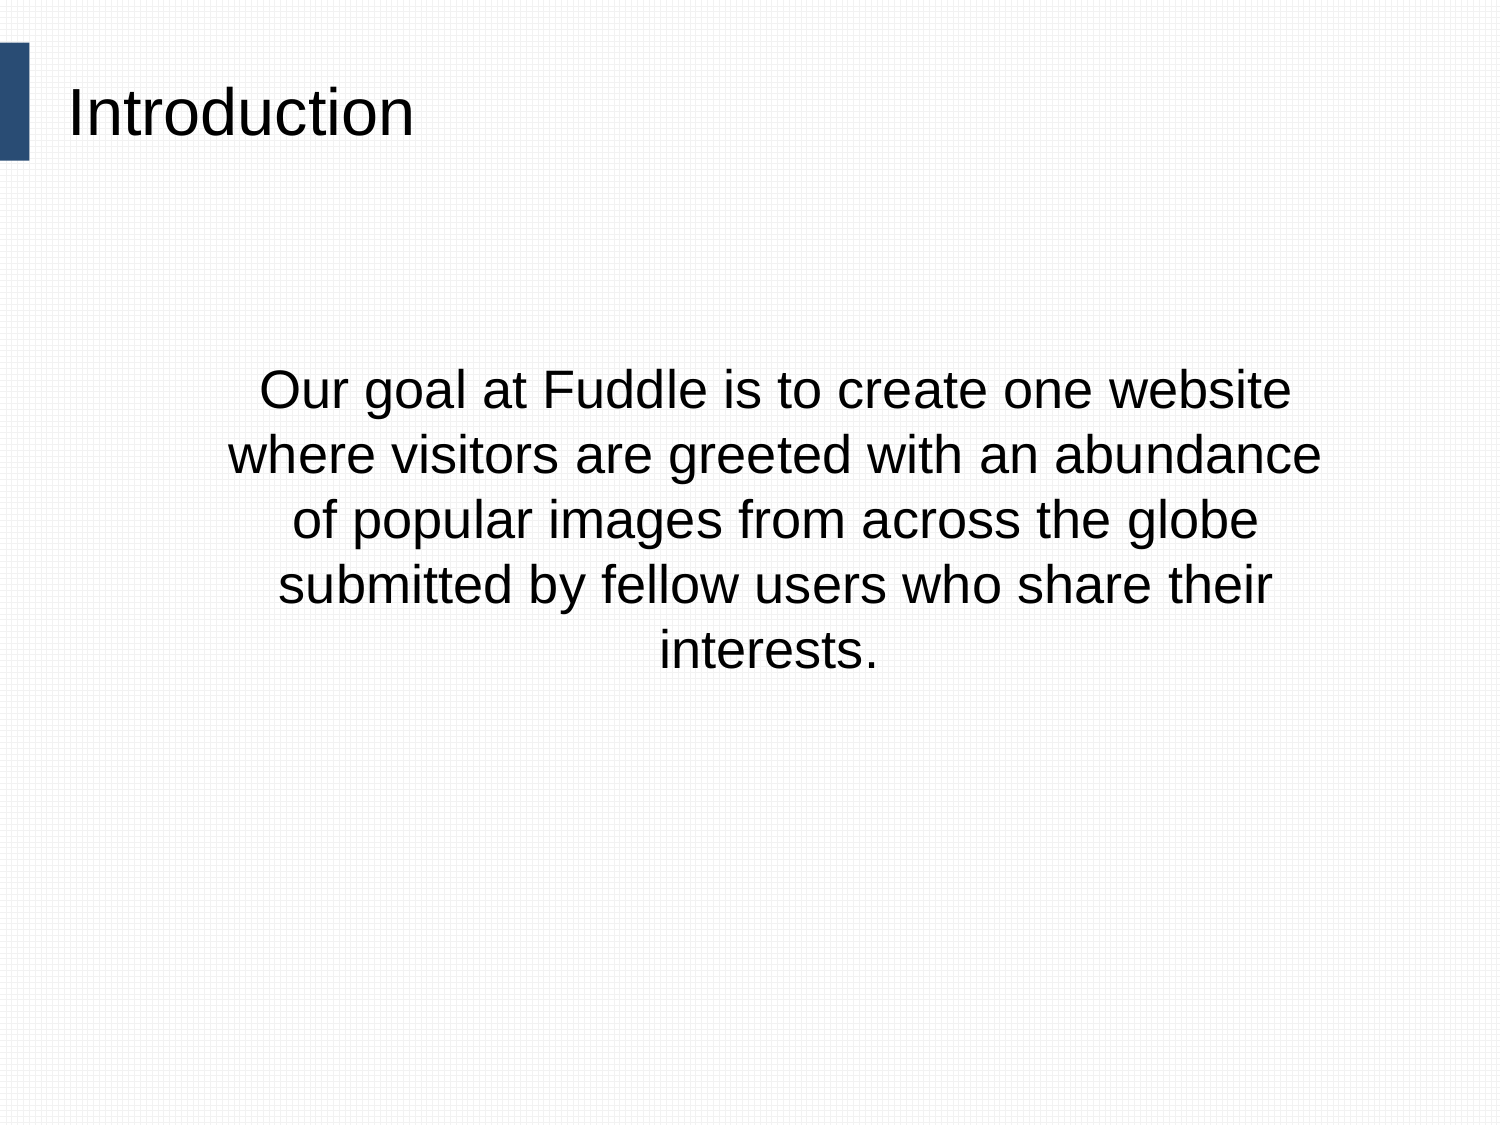

# Introduction

Our goal at Fuddle is to create one website where visitors are greeted with an abundance of popular images from across the globe submitted by fellow users who share their interests.